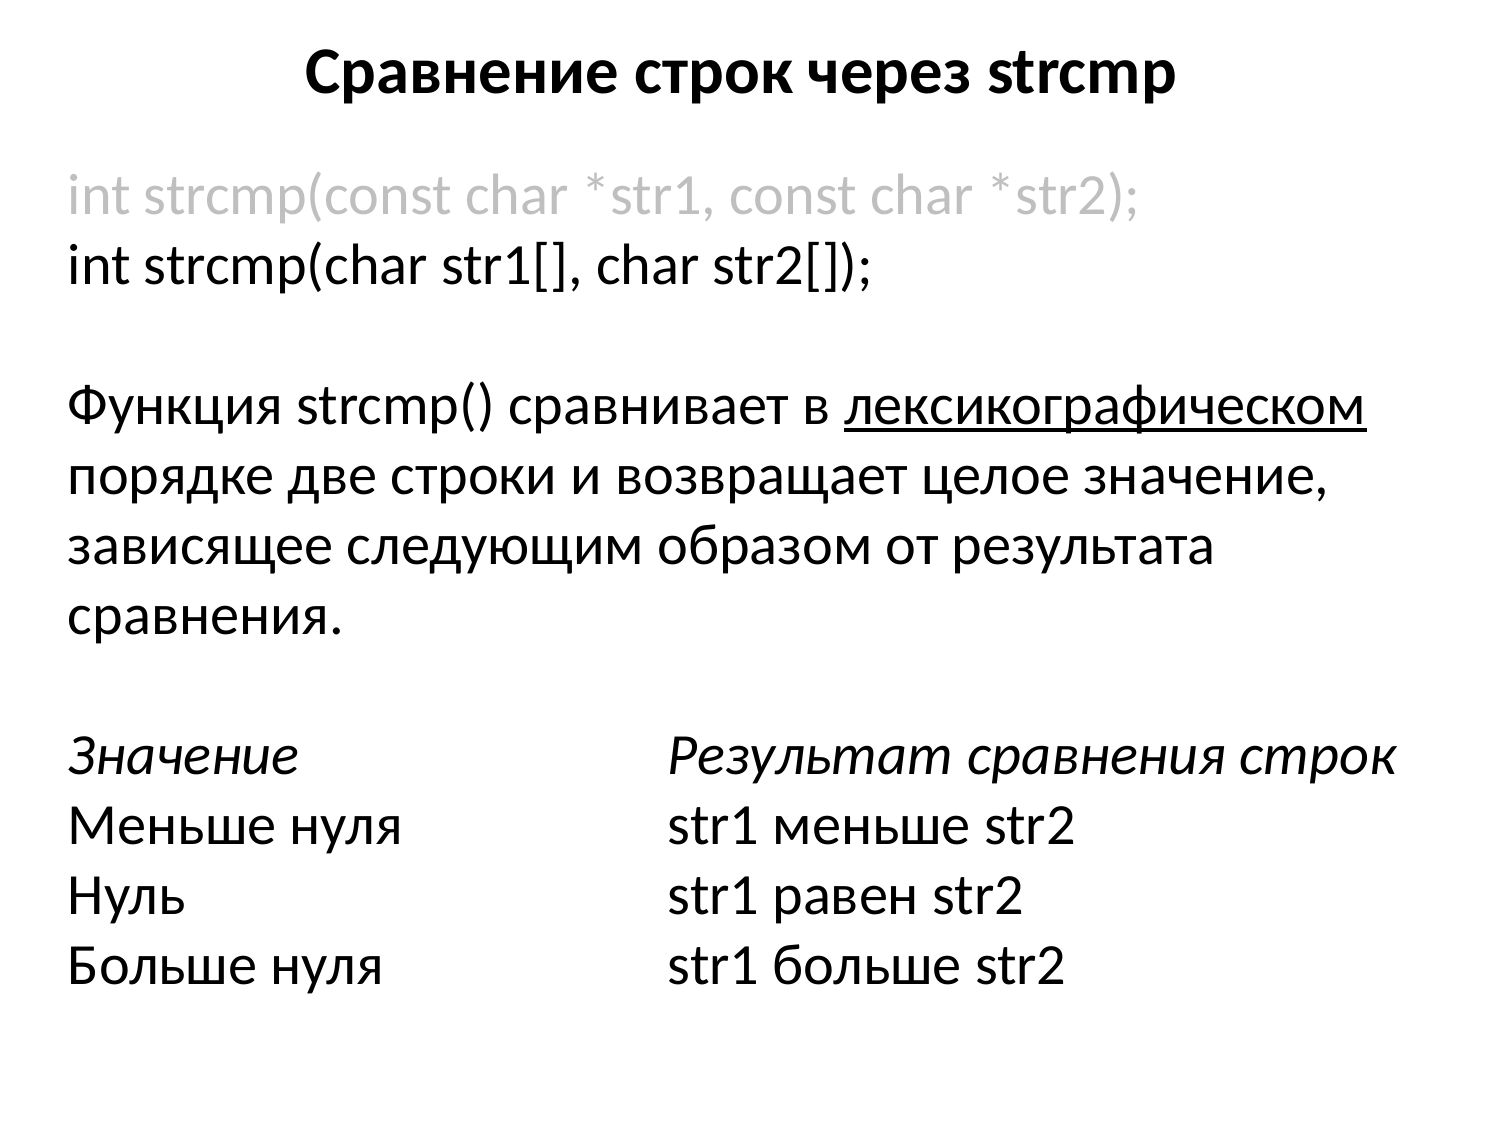

# Сравнение строк через strcmp
int strcmp(const char *str1, const char *str2);
int strcmp(char str1[], char str2[]);

Функция strcmp() сравнивает в лексикографическом порядке две строки и возвращает целое значение, зависящее следующим образом от результата сравнения.

Значение			Результат сравнения строк
Меньше нуля		str1 меньше str2
Нуль				str1 равен str2
Больше нуля		str1 больше str2